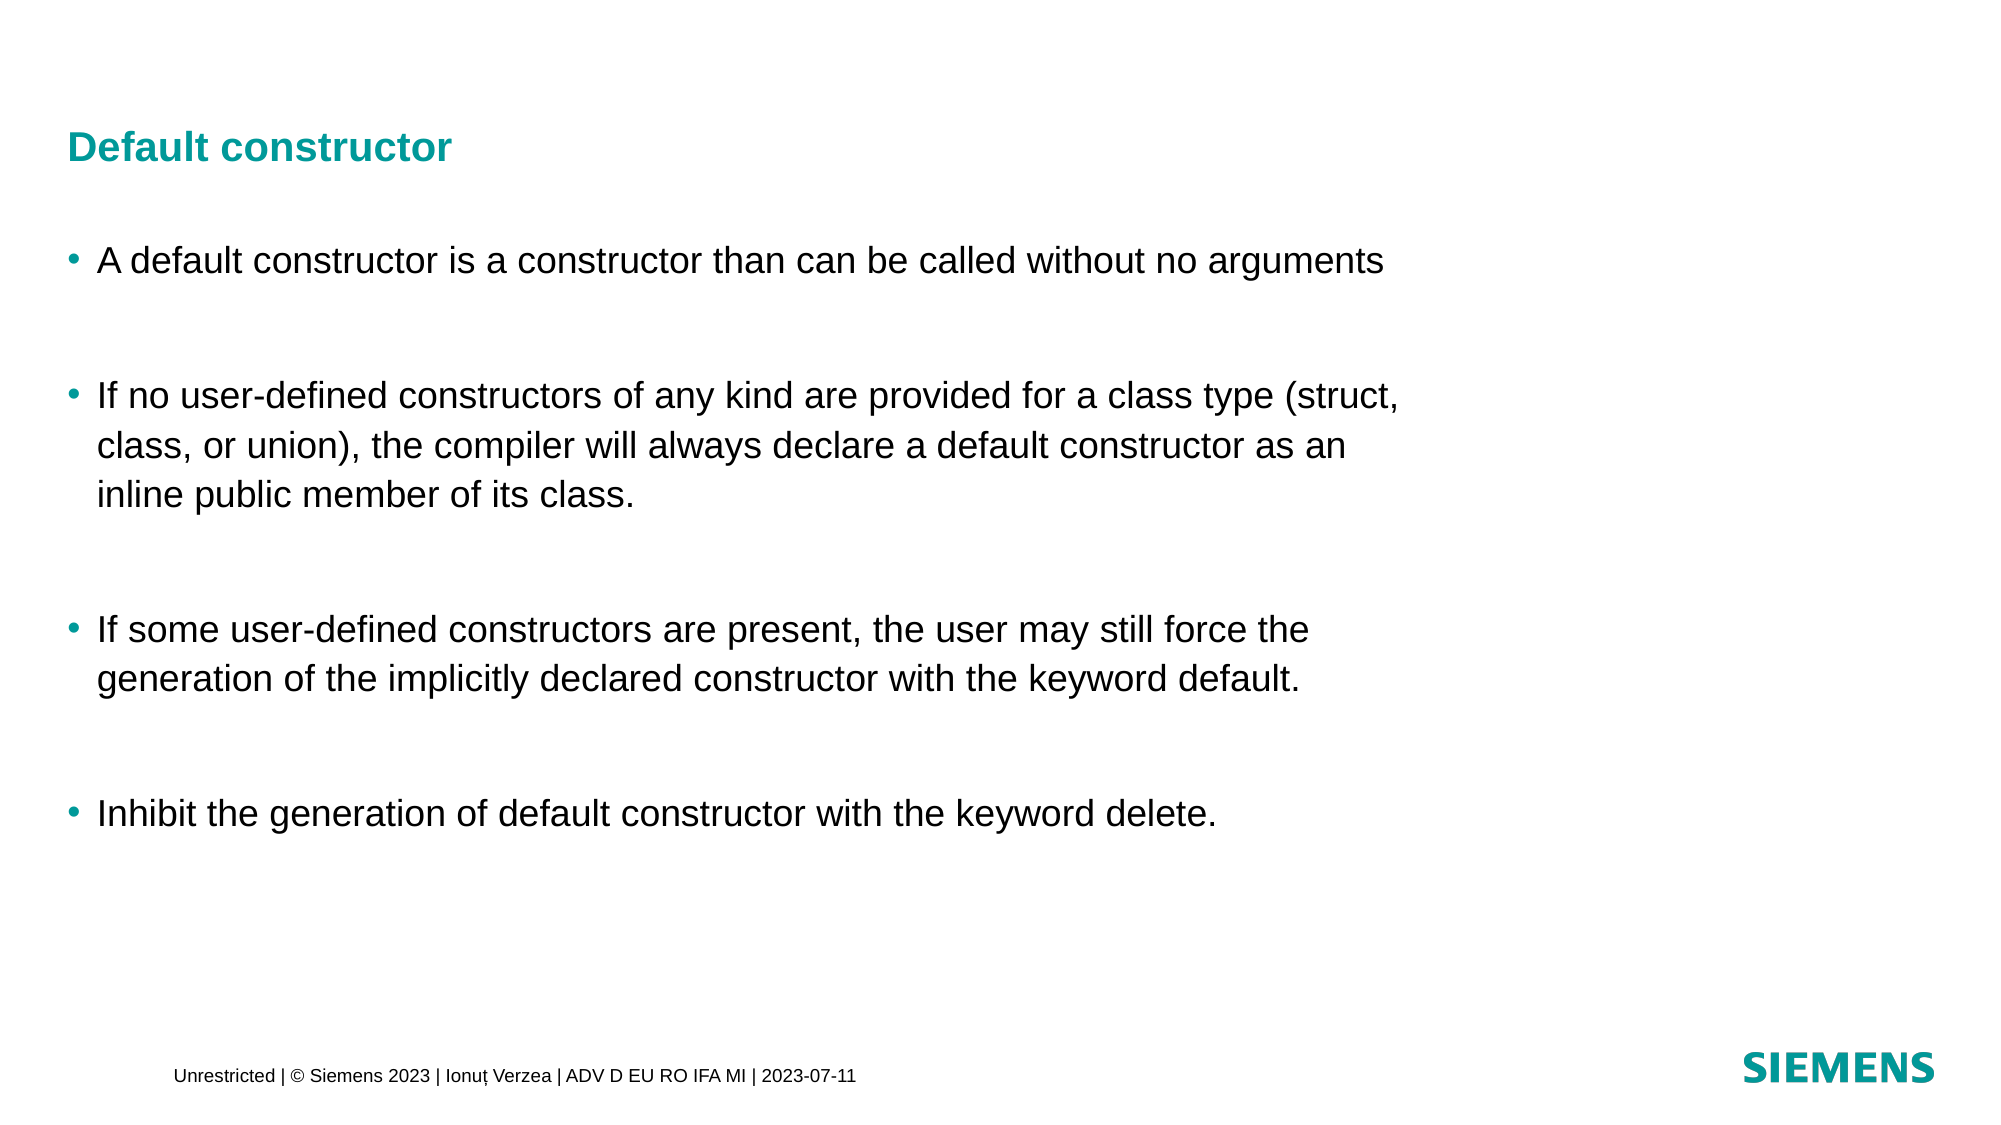

# Default constructor
A default constructor is a constructor than can be called without no arguments

If no user-defined constructors of any kind are provided for a class type (struct, class, or union), the compiler will always declare a default constructor as an inline public member of its class.

If some user-defined constructors are present, the user may still force the generation of the implicitly declared constructor with the keyword default.

Inhibit the generation of default constructor with the keyword delete.
Unrestricted | © Siemens 2023 | Ionuț Verzea | ADV D EU RO IFA MI | 2023-07-11